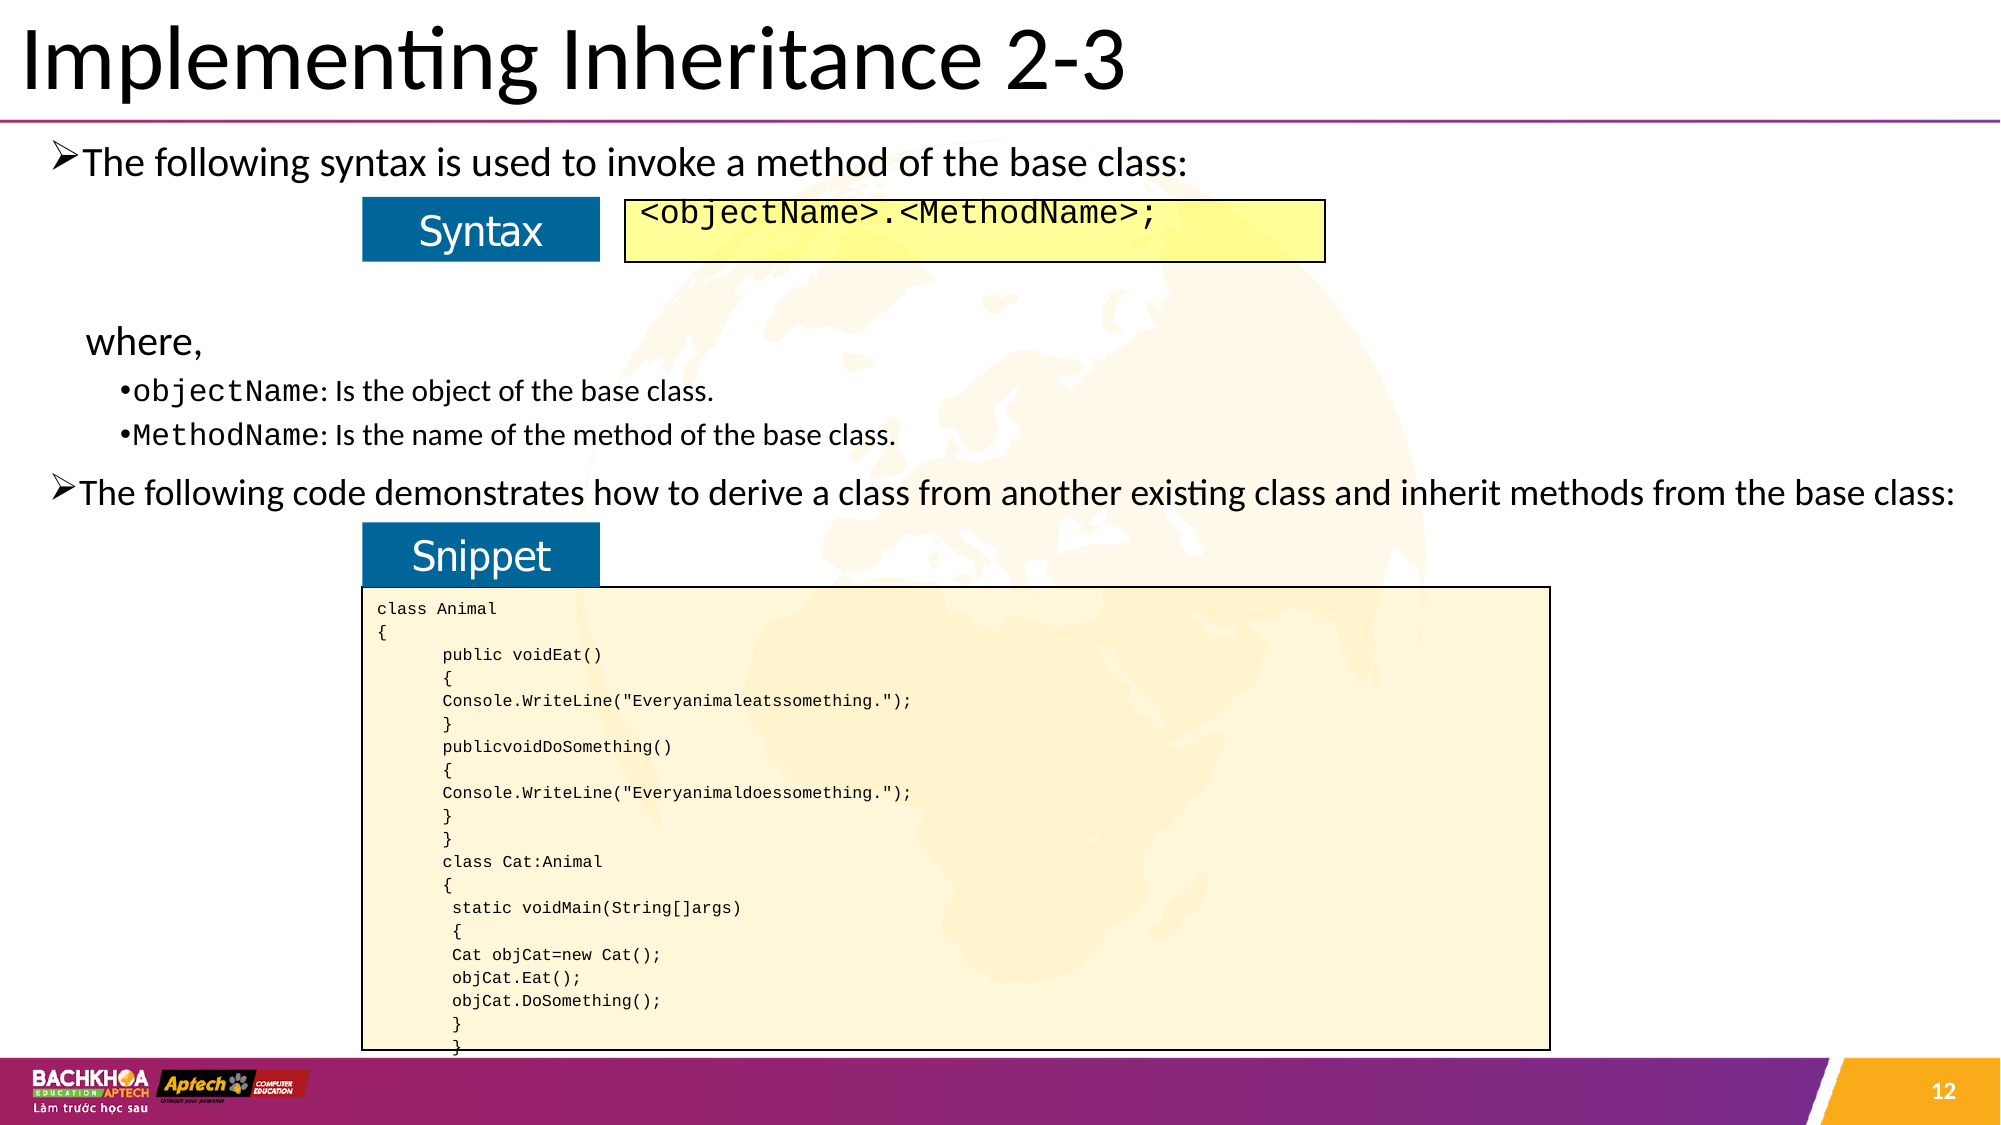

# Implementing Inheritance 2-3
The following syntax is used to invoke a method of the base class:

where,
objectName: Is the object of the base class.
MethodName: Is the name of the method of the base class.
The following code demonstrates how to derive a class from another existing class and inherit methods from the base class:

Syntax
<objectName>.<MethodName>;
Snippet
class Animal
{
public voidEat()
{
Console.WriteLine("Everyanimaleatssomething.");
}
publicvoidDoSomething()
{
Console.WriteLine("Everyanimaldoessomething.");
}
}
class Cat:Animal
{
static voidMain(String[]args)
{
Cat objCat=new Cat();
objCat.Eat();
objCat.DoSomething();
}
}

12